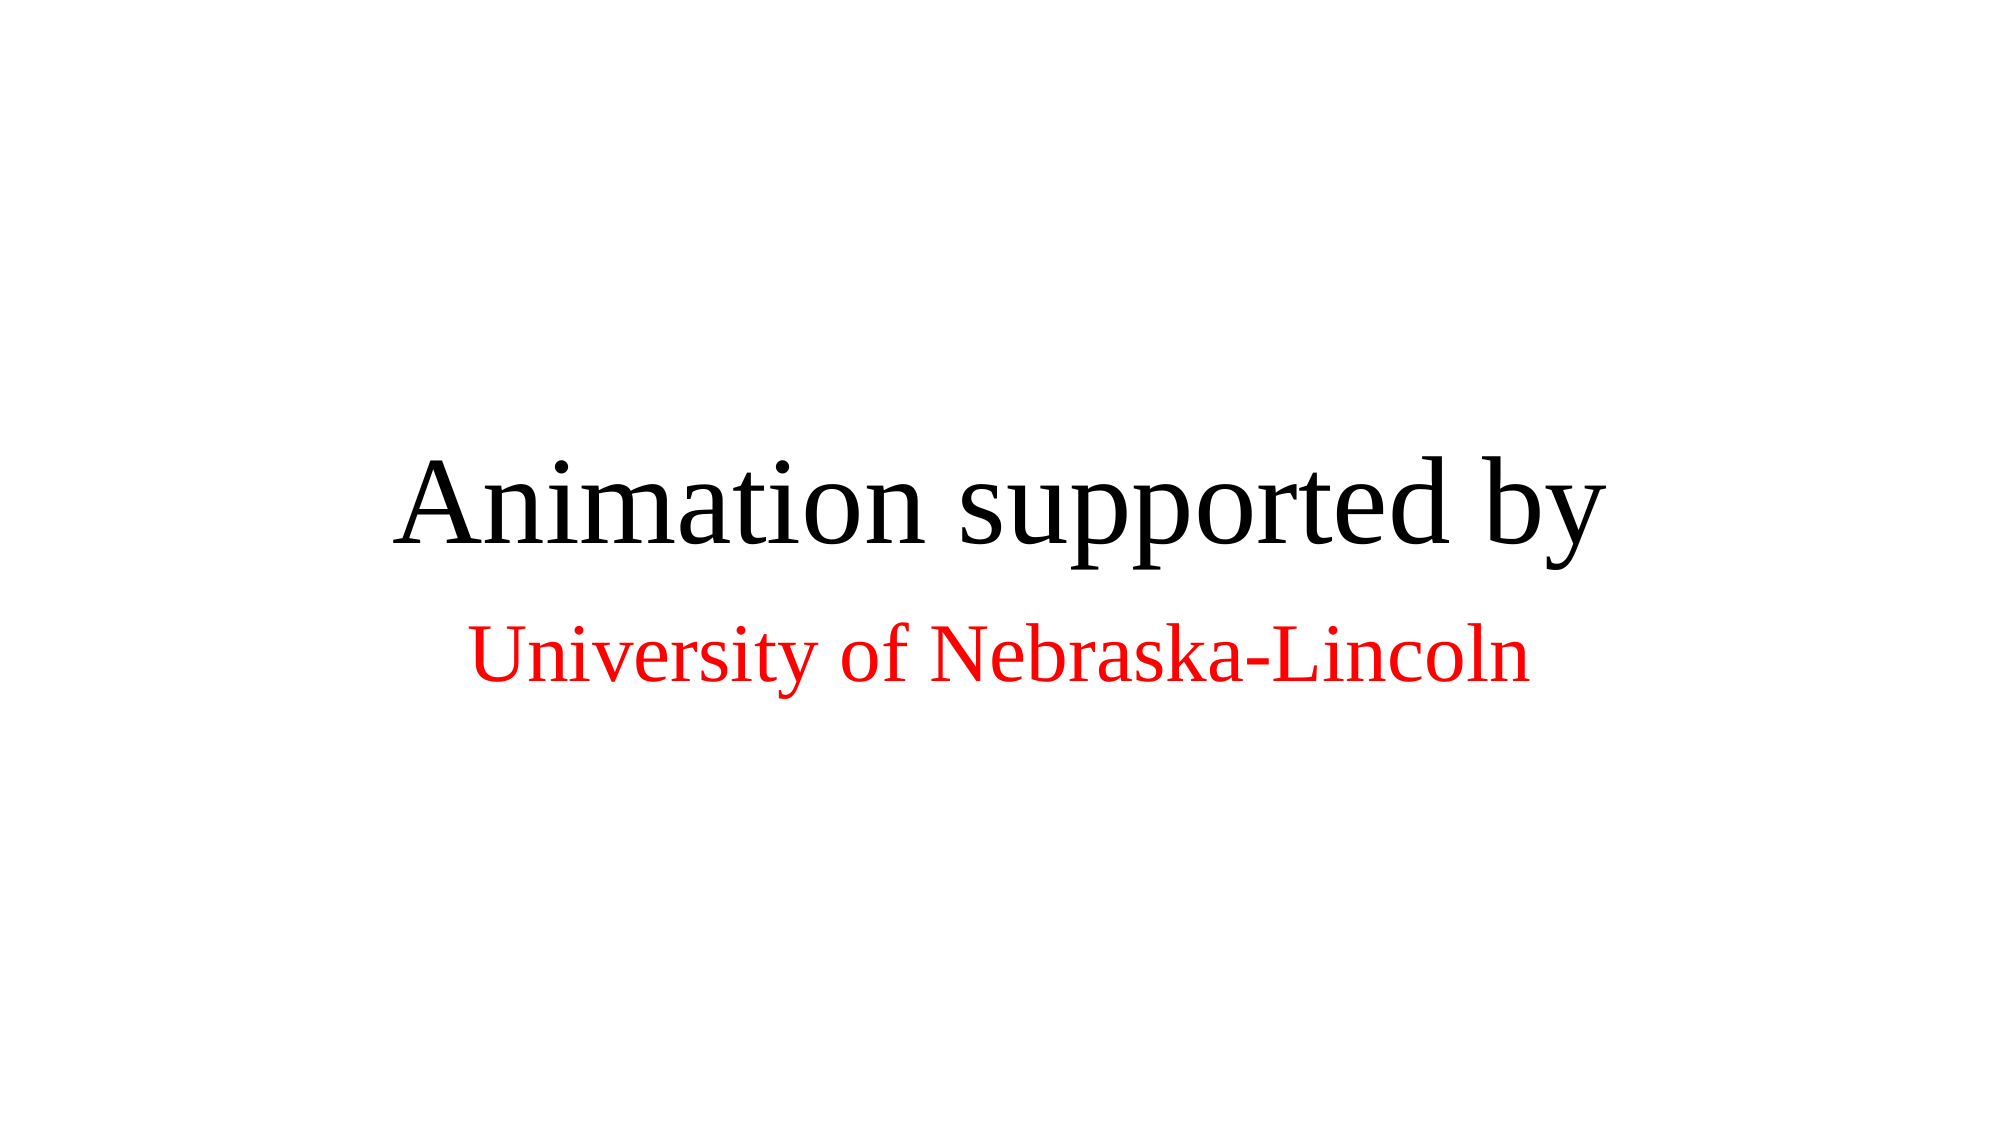

# Animation supported by
University of Nebraska-Lincoln